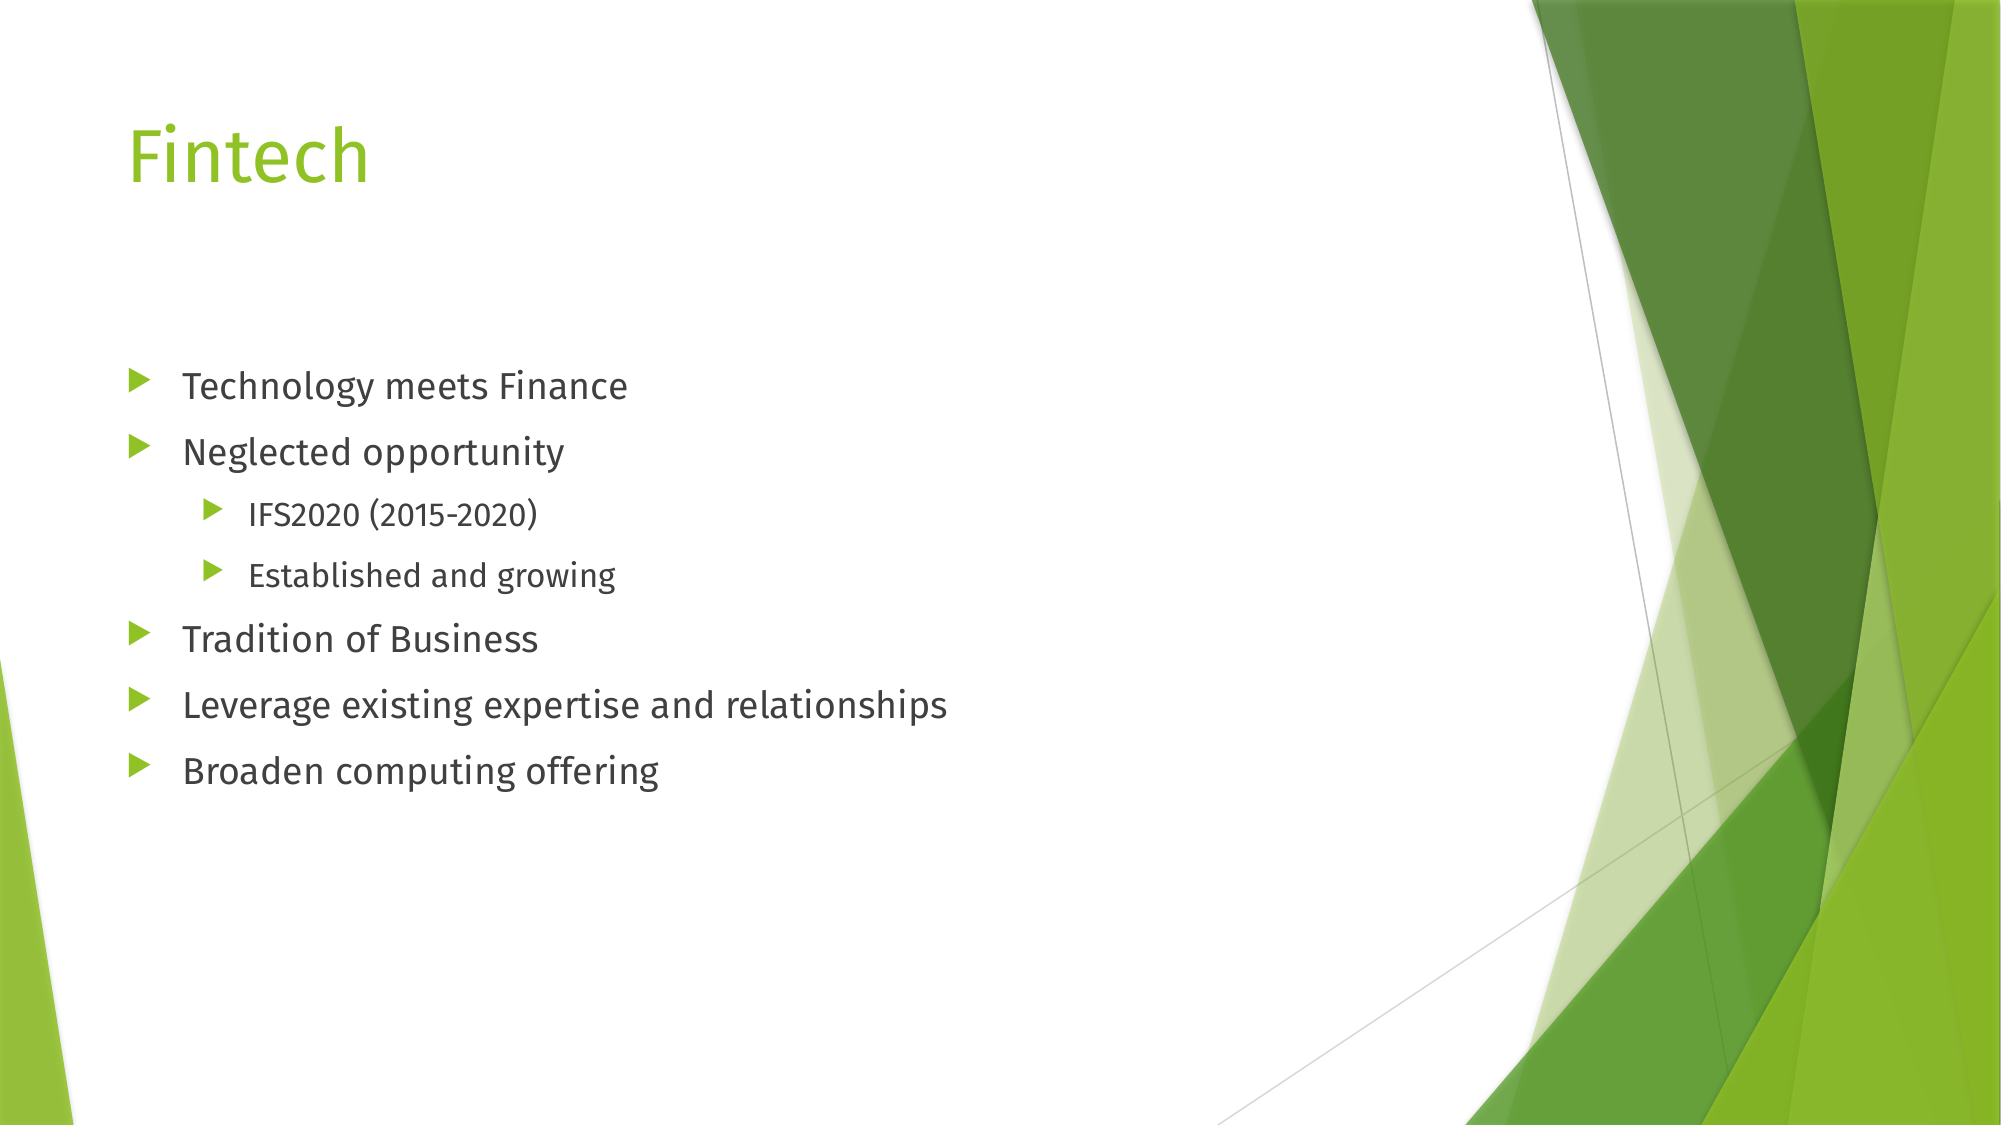

# Fintech
Technology meets Finance
Neglected opportunity
IFS2020 (2015-2020)
Established and growing
Tradition of Business
Leverage existing expertise and relationships
Broaden computing offering